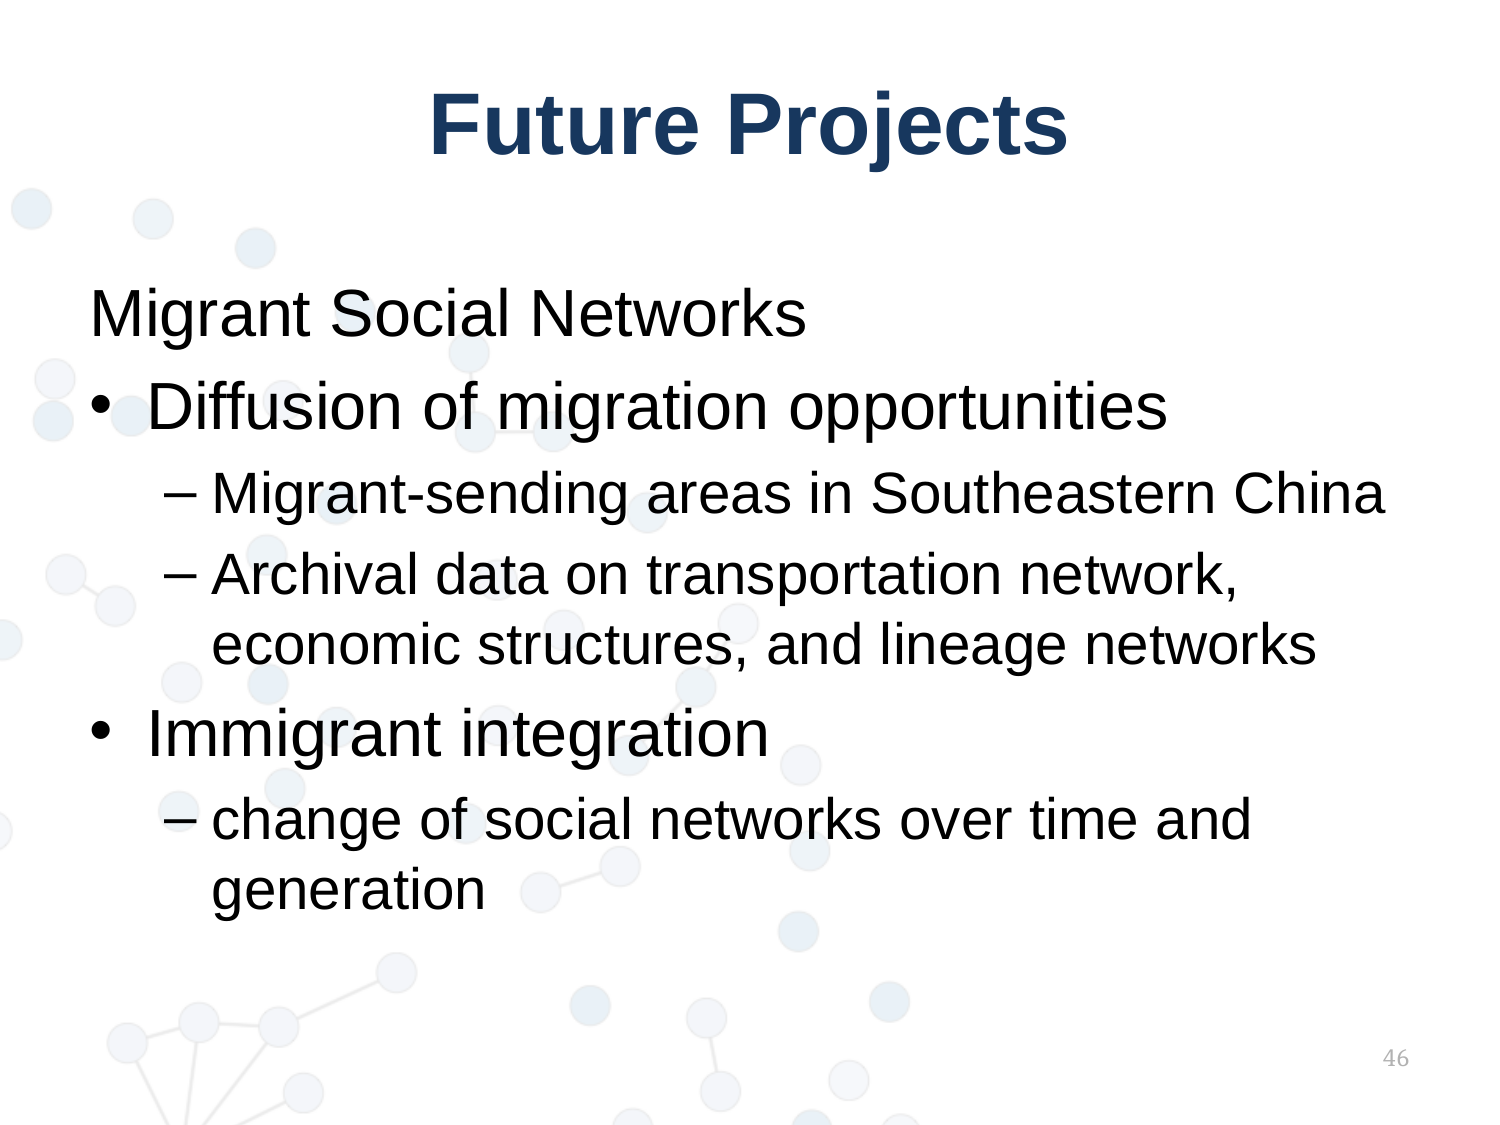

# Future Projects
Migrant Social Networks
Diffusion of migration opportunities
Migrant-sending areas in Southeastern China
Archival data on transportation network, economic structures, and lineage networks
Immigrant integration
change of social networks over time and generation

46